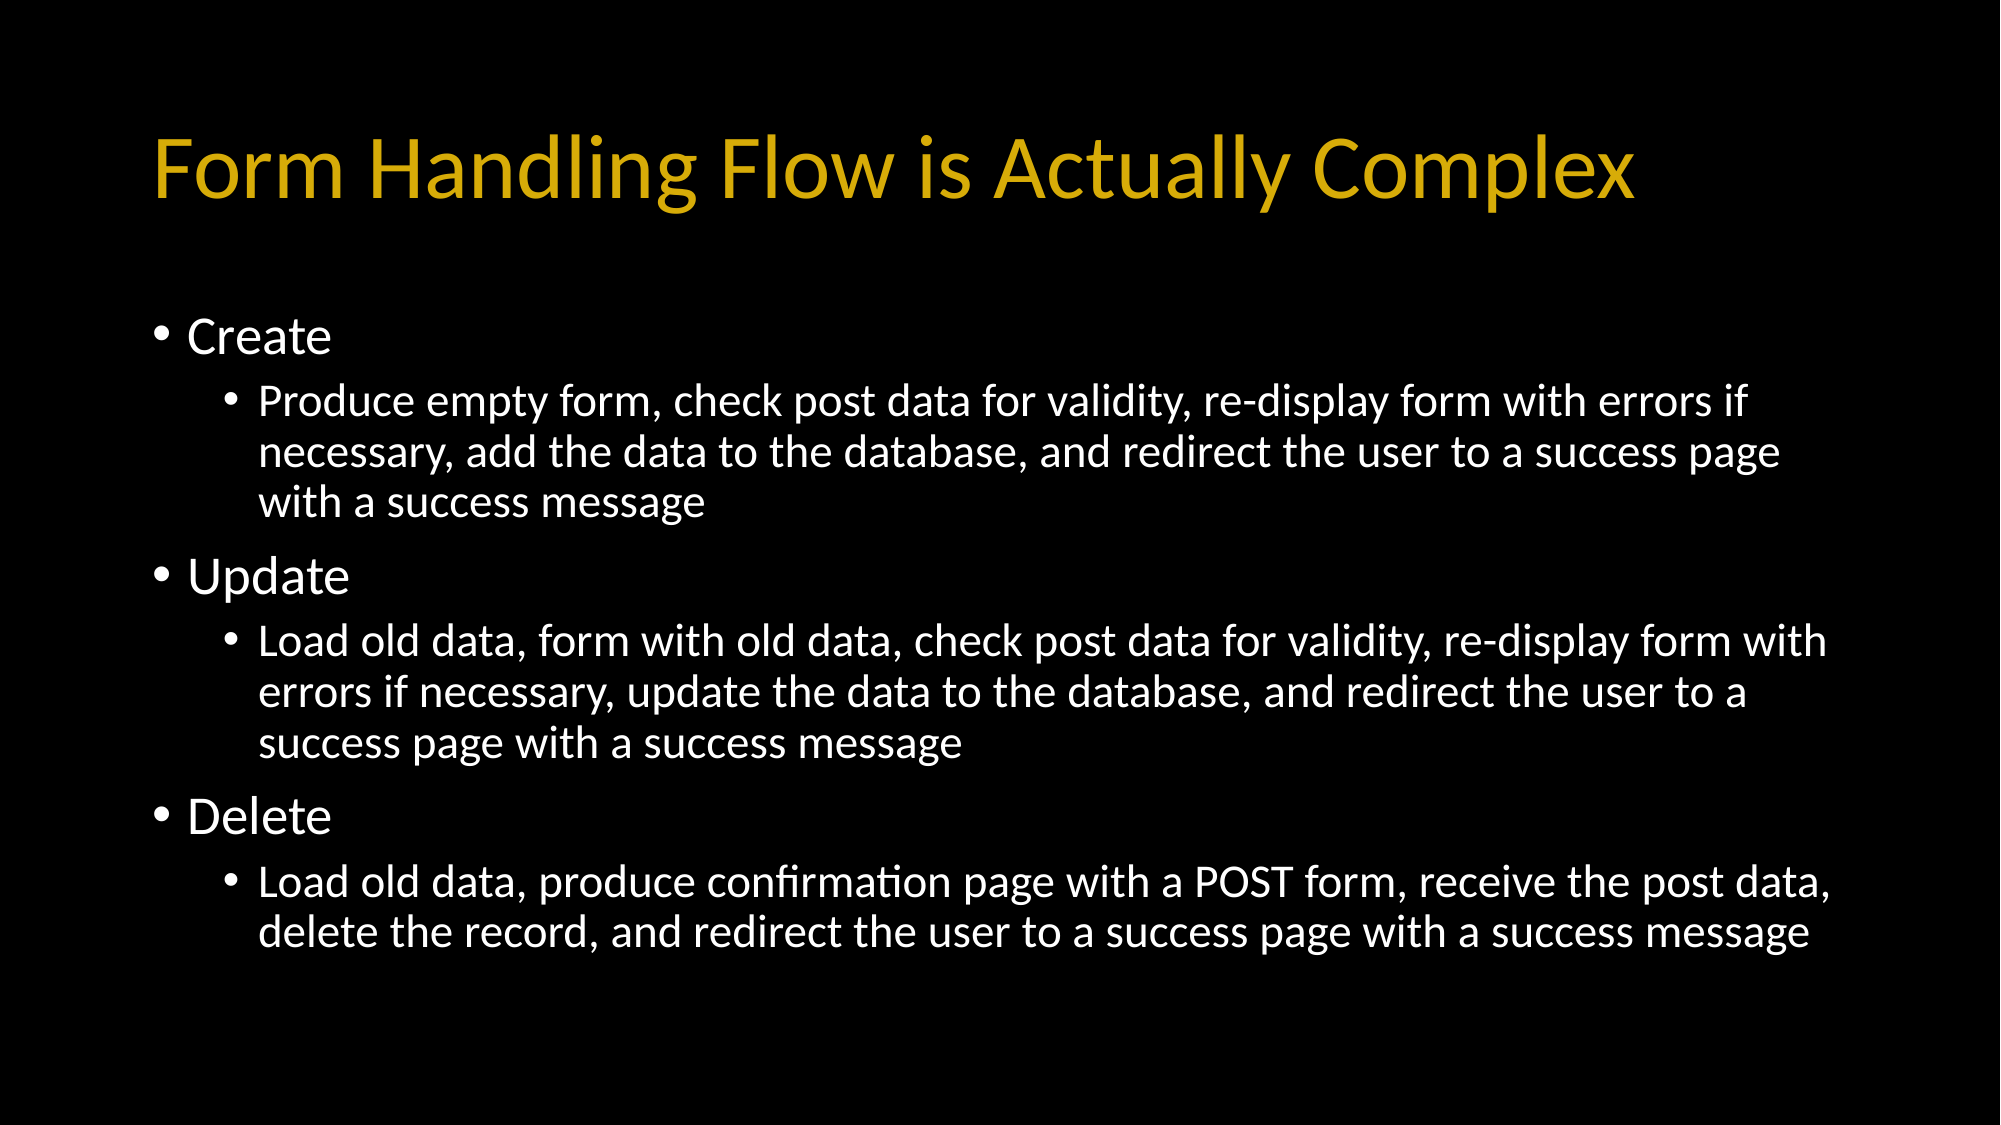

# Form Handling Flow is Actually Complex
Create
Produce empty form, check post data for validity, re-display form with errors if necessary, add the data to the database, and redirect the user to a success page with a success message
Update
Load old data, form with old data, check post data for validity, re-display form with errors if necessary, update the data to the database, and redirect the user to a success page with a success message
Delete
Load old data, produce confirmation page with a POST form, receive the post data, delete the record, and redirect the user to a success page with a success message